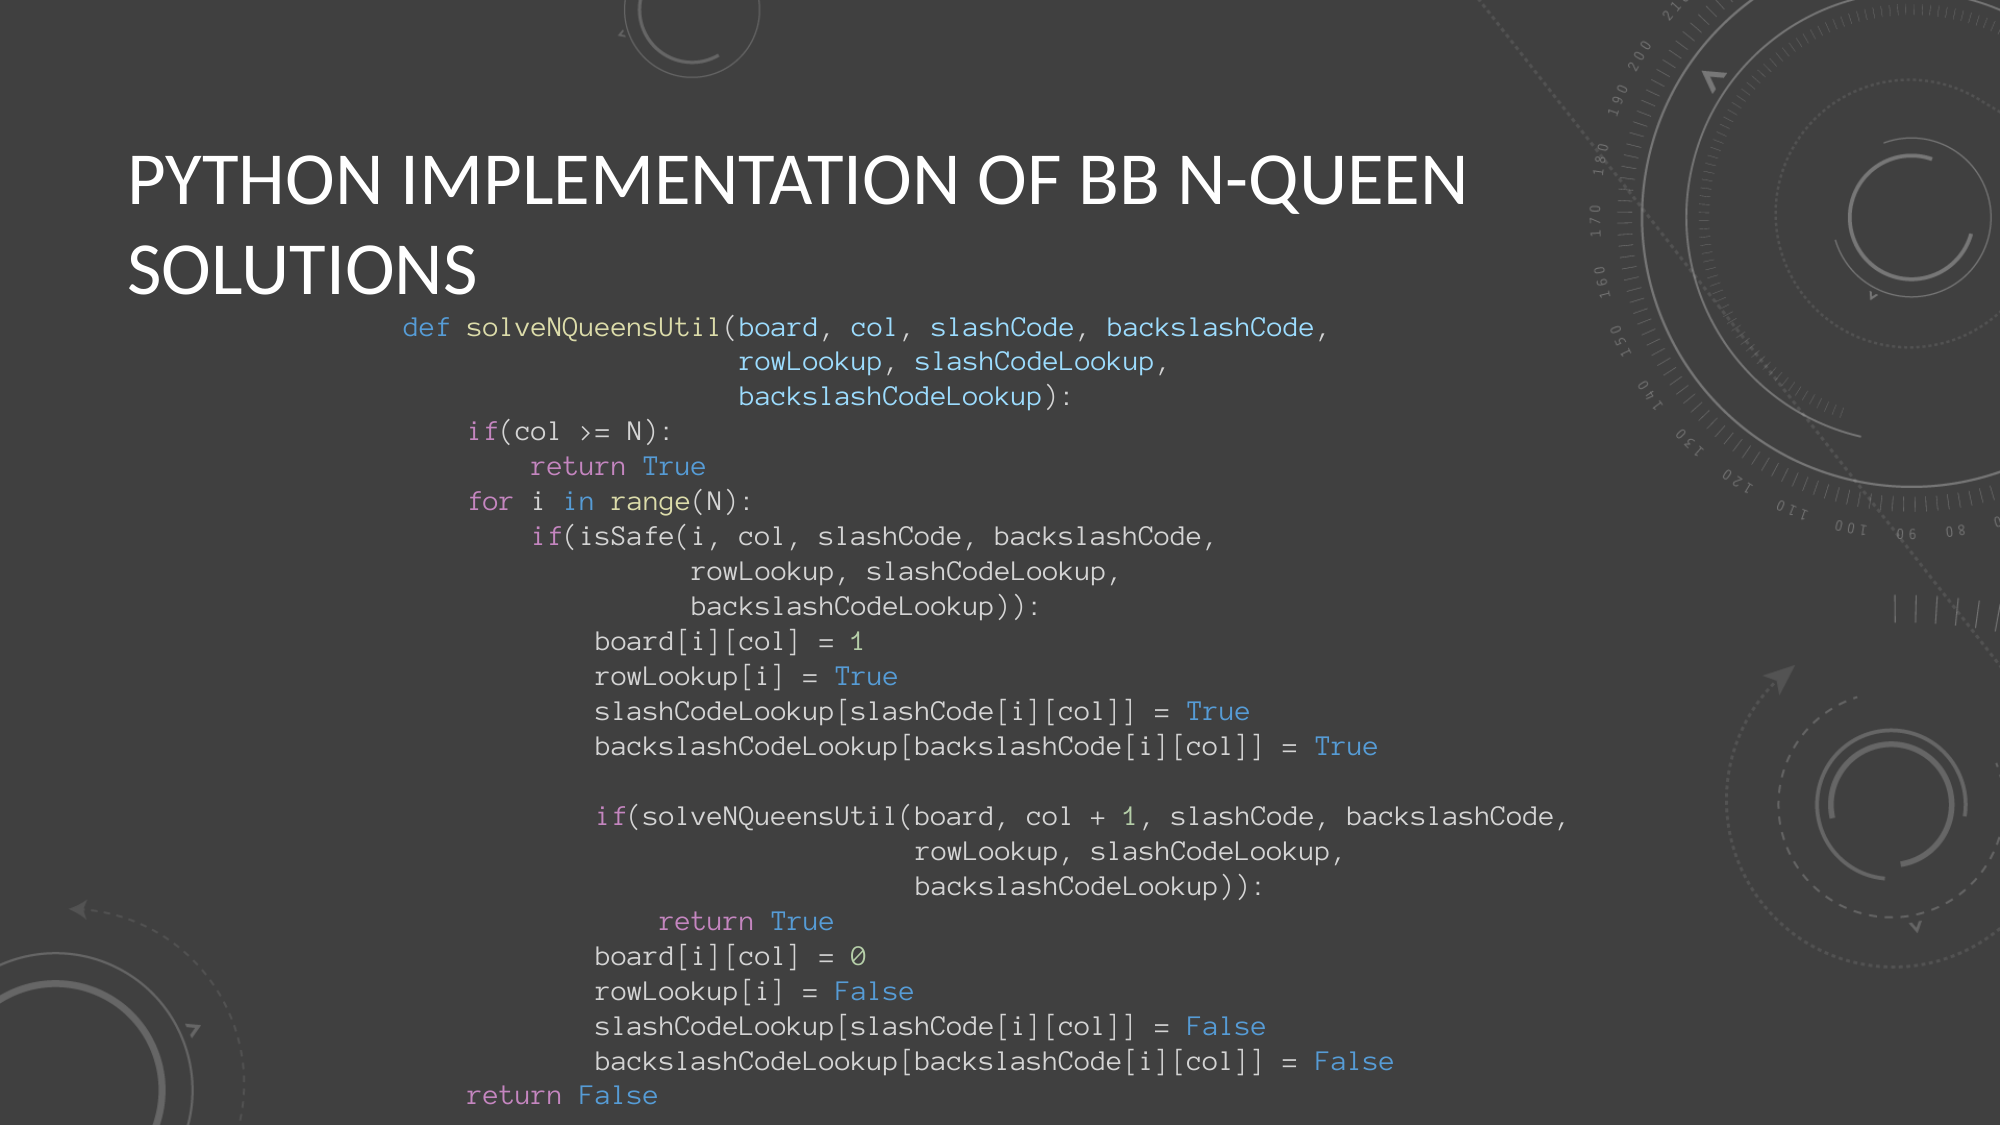

# Python implementation of BB N-queen Solutions
def solveNQueensUtil(board, col, slashCode, backslashCode,
                     rowLookup, slashCodeLookup,
                     backslashCodeLookup):
    if(col >= N):
        return True
    for i in range(N):
        if(isSafe(i, col, slashCode, backslashCode,
                  rowLookup, slashCodeLookup,
                  backslashCodeLookup)):
            board[i][col] = 1
            rowLookup[i] = True
            slashCodeLookup[slashCode[i][col]] = True
            backslashCodeLookup[backslashCode[i][col]] = True
            if(solveNQueensUtil(board, col + 1, slashCode, backslashCode,
                                rowLookup, slashCodeLookup,
                                backslashCodeLookup)):
                return True
            board[i][col] = 0
            rowLookup[i] = False
            slashCodeLookup[slashCode[i][col]] = False
            backslashCodeLookup[backslashCode[i][col]] = False
    return False